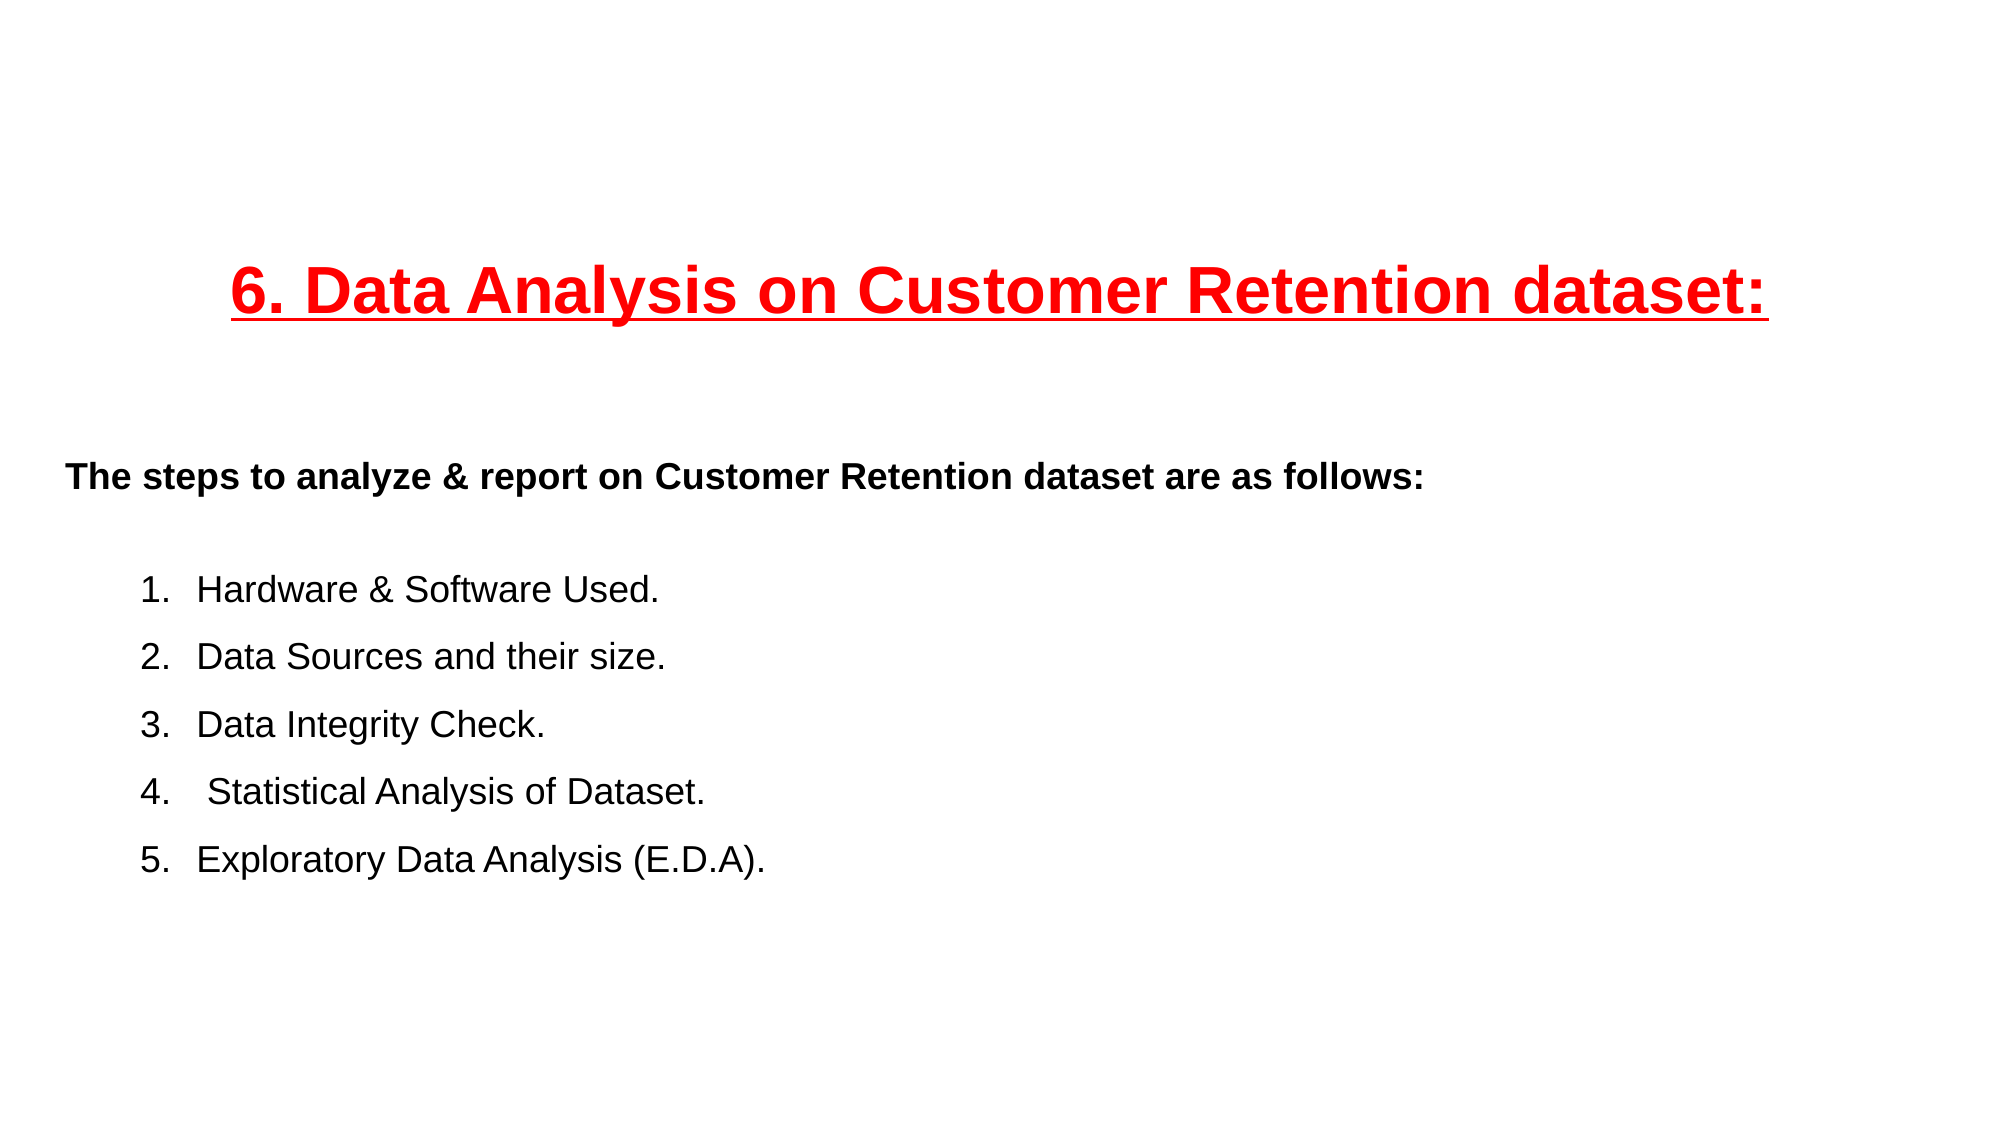

6. Data Analysis on Customer Retention dataset:

The steps to analyze & report on Customer Retention dataset are as follows:

Hardware & Software Used.
Data Sources and their size.
Data Integrity Check.
 Statistical Analysis of Dataset.
Exploratory Data Analysis (E.D.A).